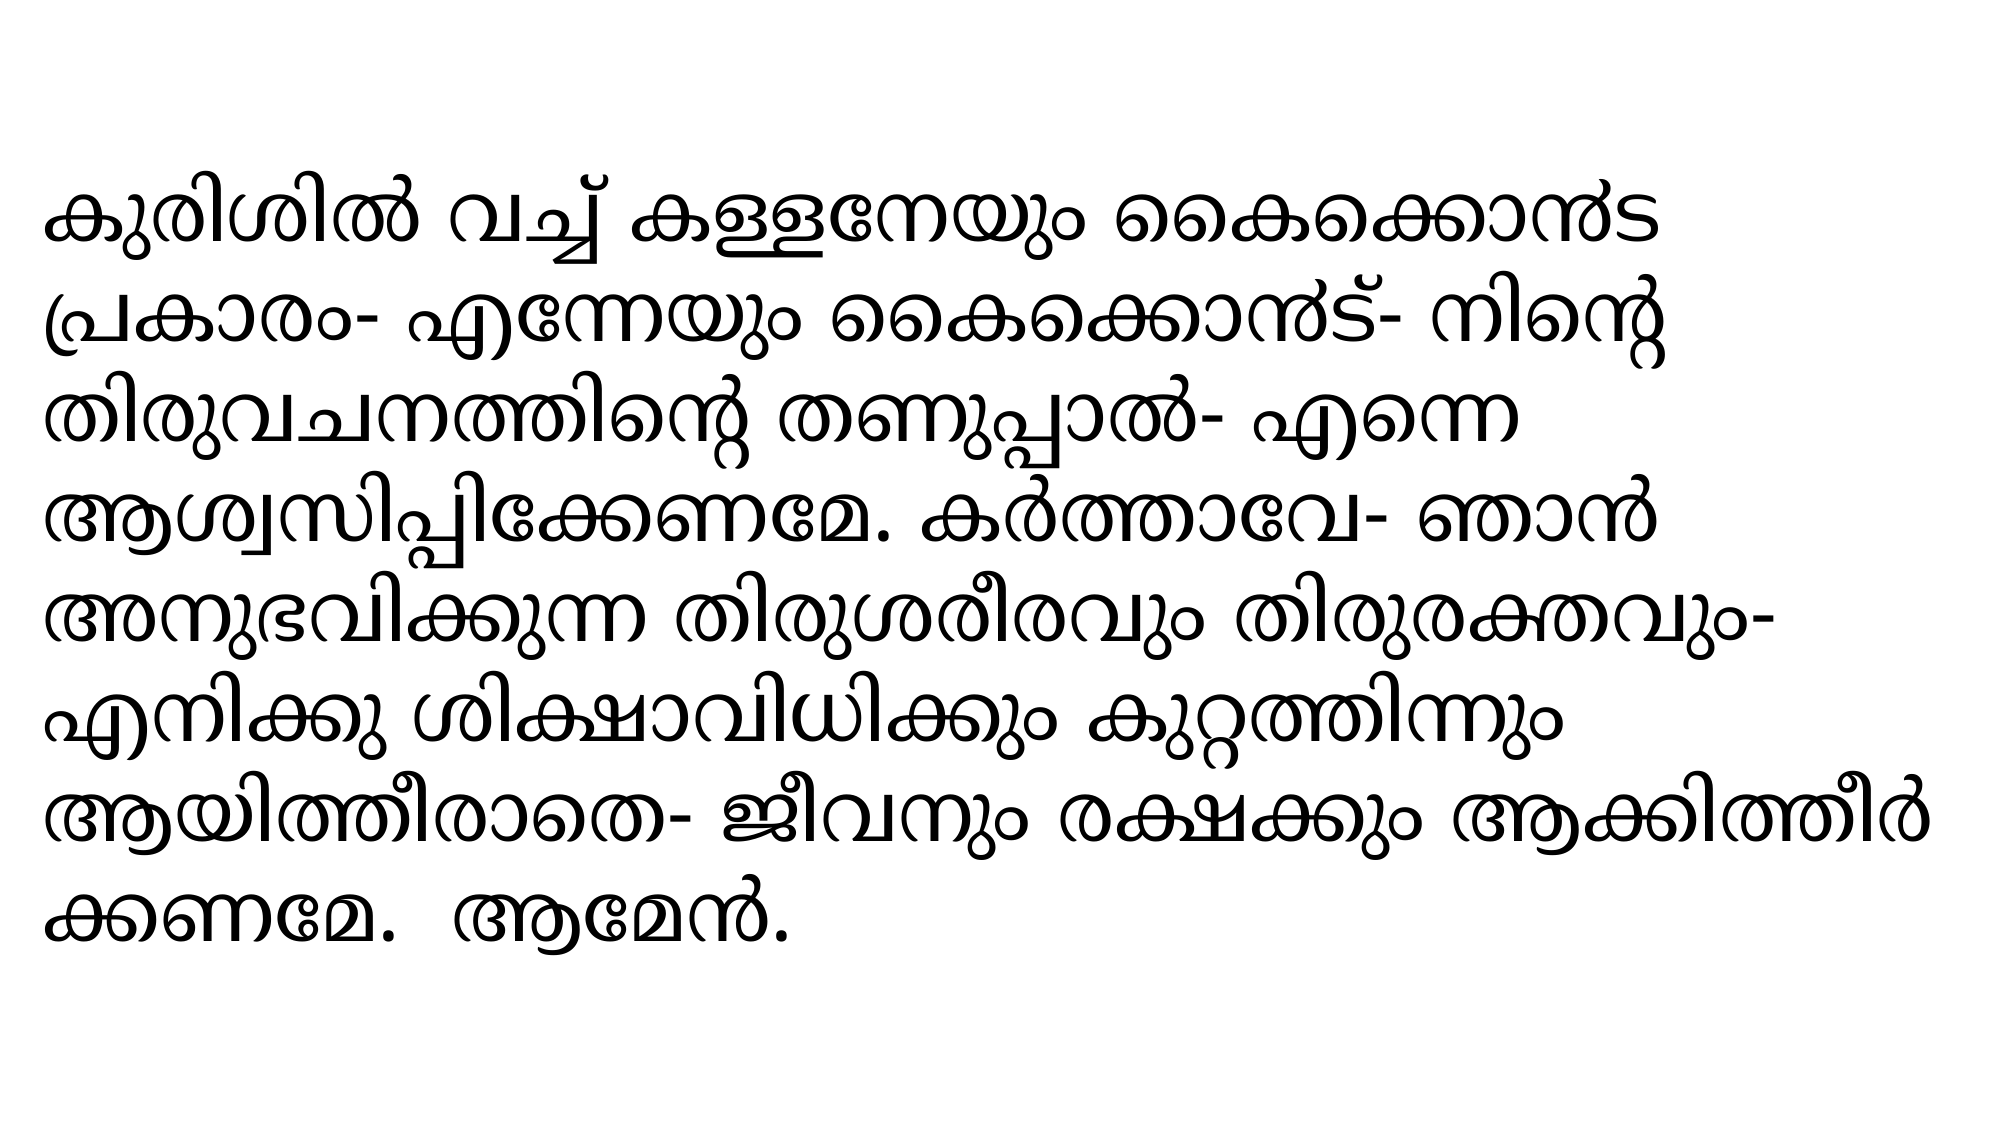

കുരിശില്‍ വച്ച് കള്ളനേയും കൈക്കൊ൯ട പ്രകാരം- എന്നേയും കൈക്കൊ൯ട്- നിന്‍റെ തിരുവചനത്തിന്‍റെ തണുപ്പാല്‍- എന്നെ ആശ്വസിപ്പിക്കേണമേ. കര്‍ത്താവേ- ഞാന്‍ അനുഭവിക്കുന്ന തിരുശരീരവും തിരുരക്തവും- എനിക്കു ശിക്ഷാവിധിക്കും കുറ്റത്തിന്നും ആയിത്തീരാതെ- ജീവനും രക്ഷക്കും ആക്കിത്തീര്‍ക്കണമേ.  ആമേന്‍.